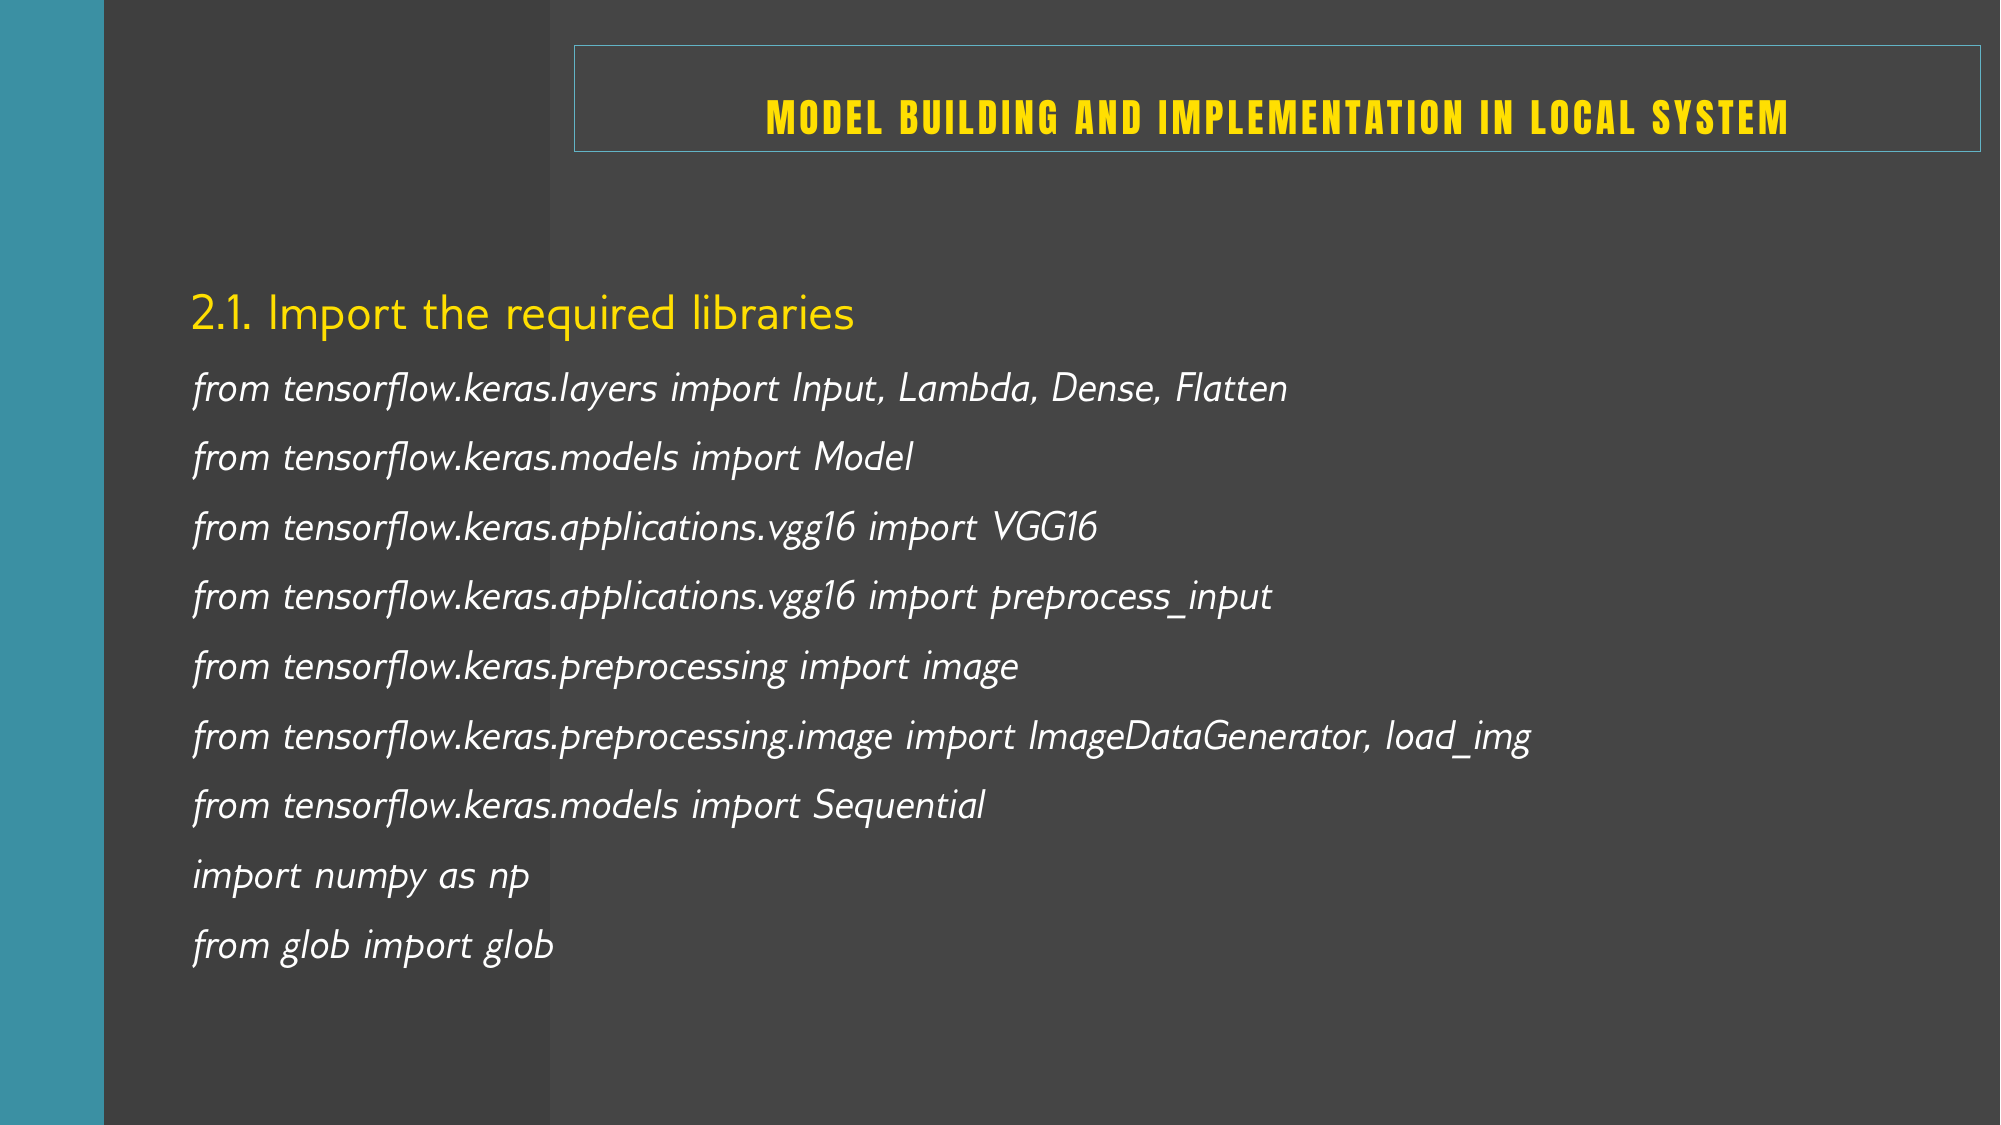

MODEL BUILDING AND IMPLEMENTATION IN LOCAL SYSTEM

2.1. Import the required libraries
from tensorflow.keras.layers import Input, Lambda, Dense, Flatten
from tensorflow.keras.models import Model
from tensorflow.keras.applications.vgg16 import VGG16
from tensorflow.keras.applications.vgg16 import preprocess_input
from tensorflow.keras.preprocessing import image
from tensorflow.keras.preprocessing.image import ImageDataGenerator, load_img
from tensorflow.keras.models import Sequential
import numpy as np
from glob import glob